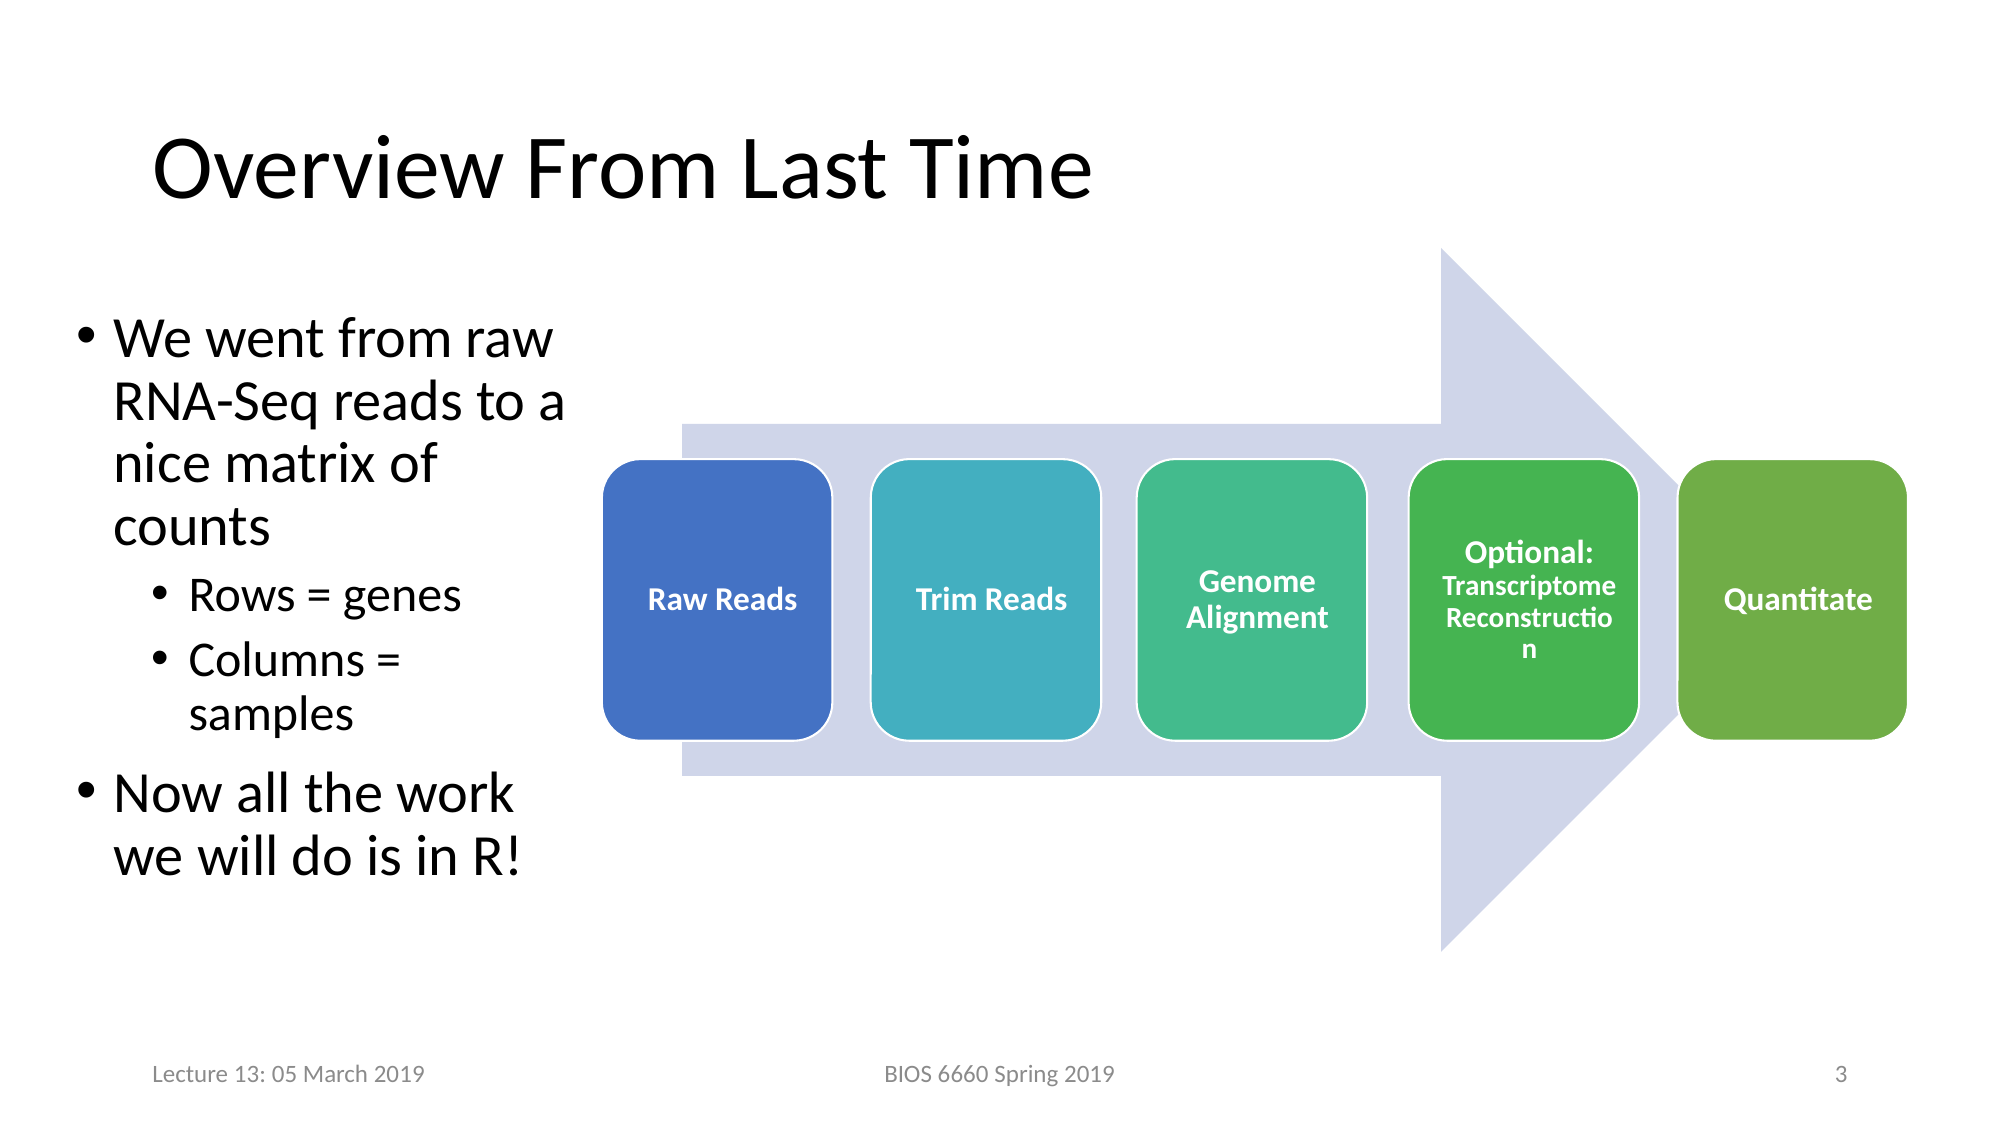

# Overview From Last Time
Raw Reads
Trim Reads
Genome Alignment
Optional: Transcriptome Reconstruction
Quantitate
We went from raw RNA-Seq reads to a nice matrix of counts
Rows = genes
Columns = samples
Now all the work we will do is in R!
Lecture 13: 05 March 2019
BIOS 6660 Spring 2019
3